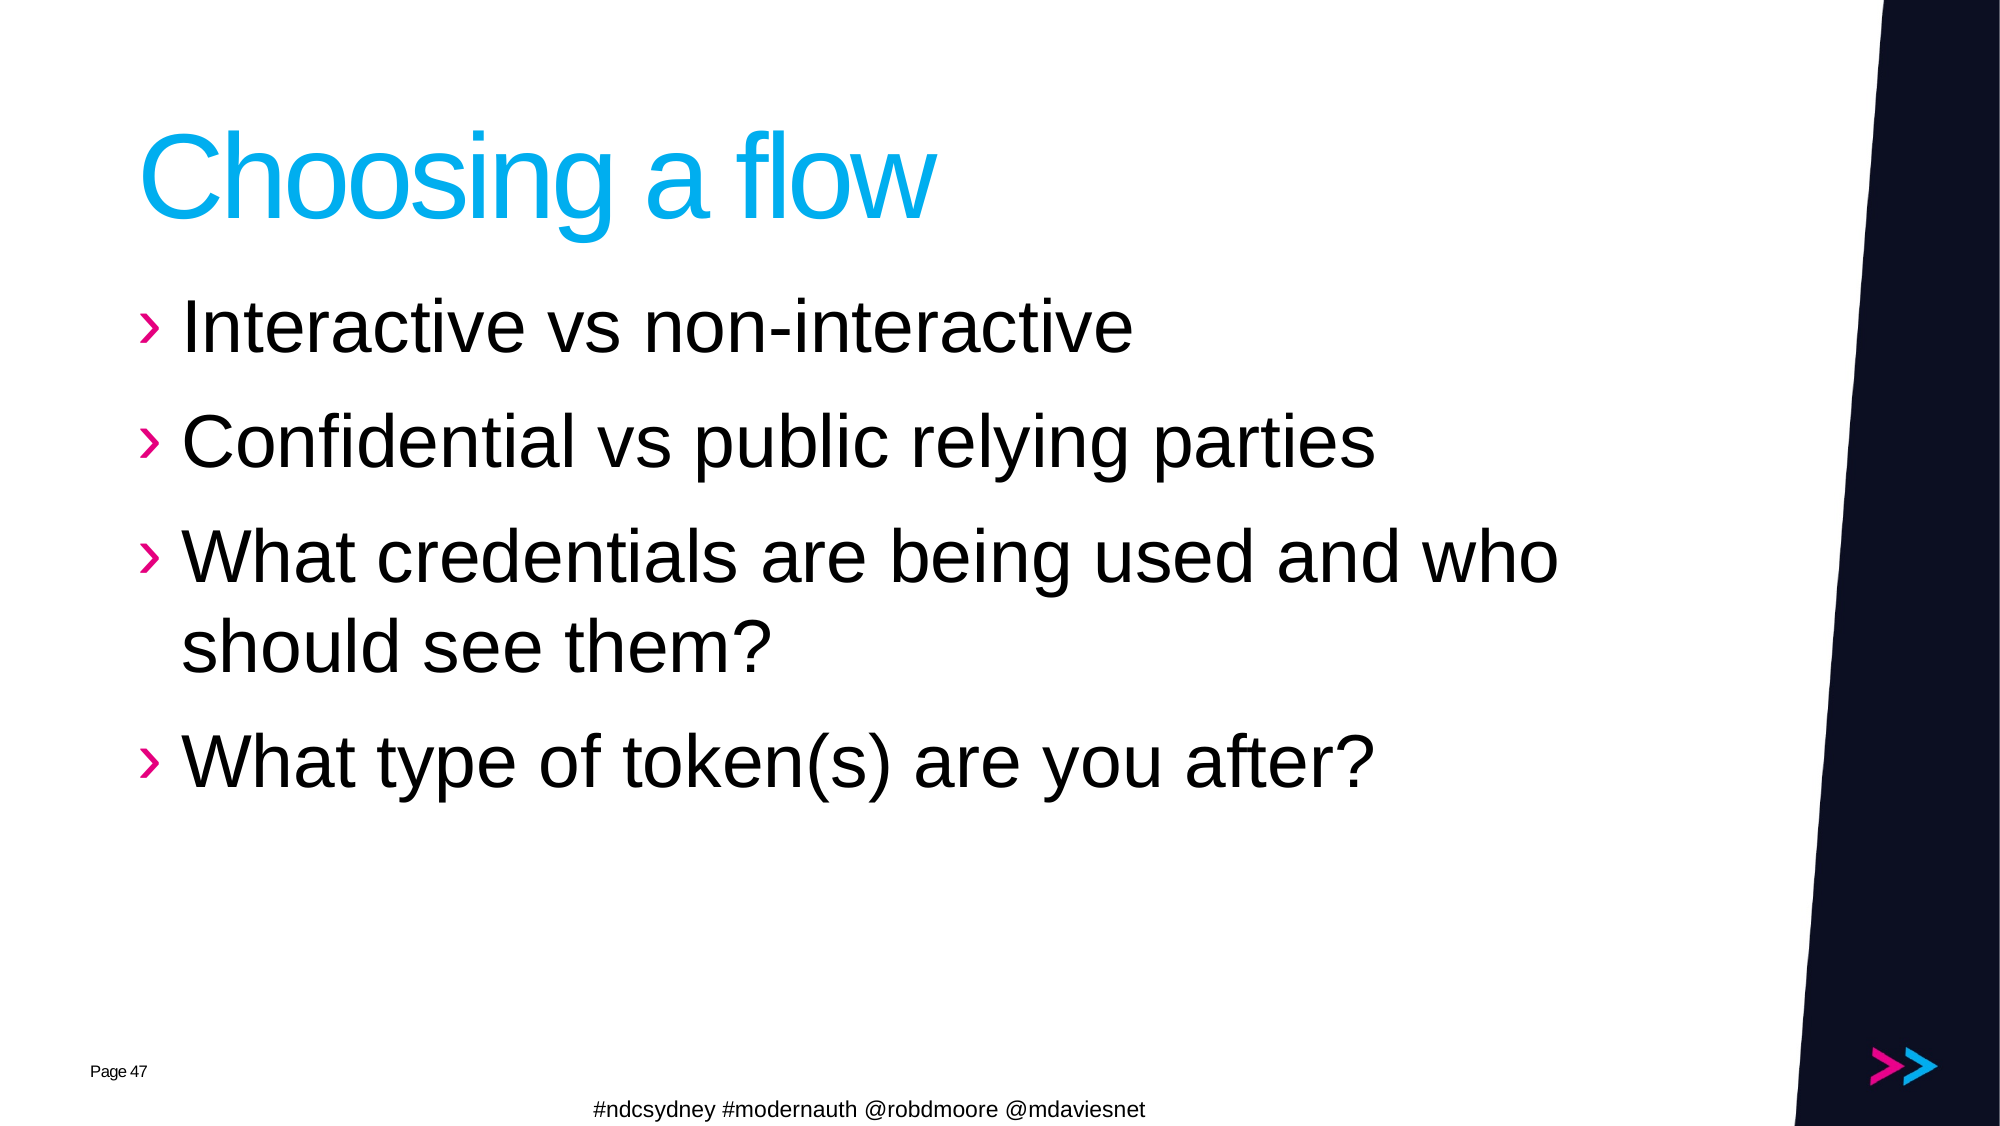

# Choosing a flow
Interactive vs non-interactive
Confidential vs public relying parties
What credentials are being used and who should see them?
What type of token(s) are you after?

47